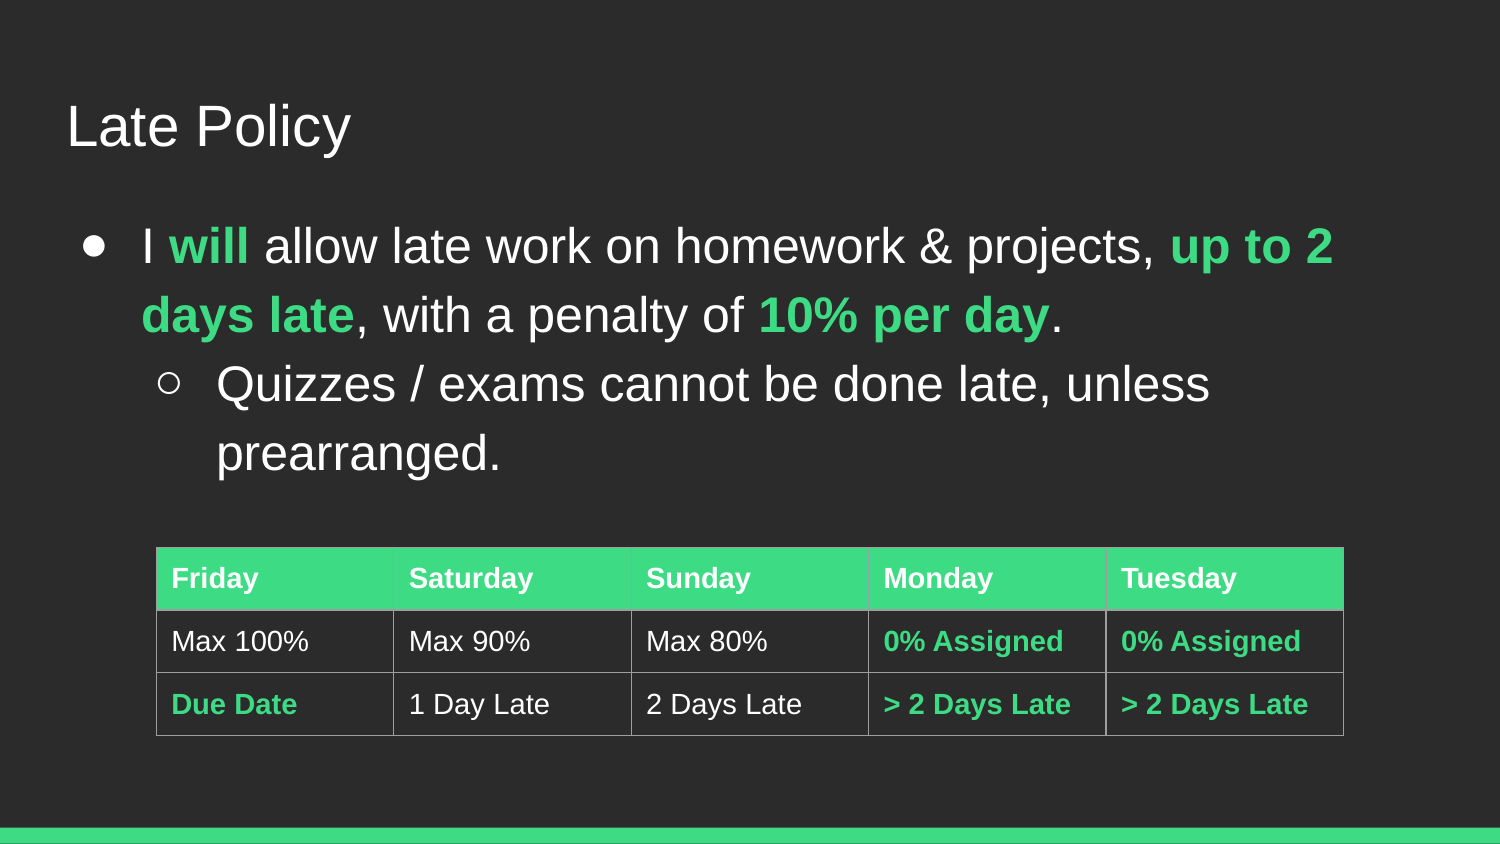

# Late Policy
I will allow late work on homework & projects, up to 2 days late, with a penalty of 10% per day.
Quizzes / exams cannot be done late, unless prearranged.

| Friday | Saturday | Sunday | Monday | Tuesday |
| --- | --- | --- | --- | --- |
| Max 100% | Max 90% | Max 80% | 0% Assigned | 0% Assigned |
| Due Date | 1 Day Late | 2 Days Late | > 2 Days Late | > 2 Days Late |